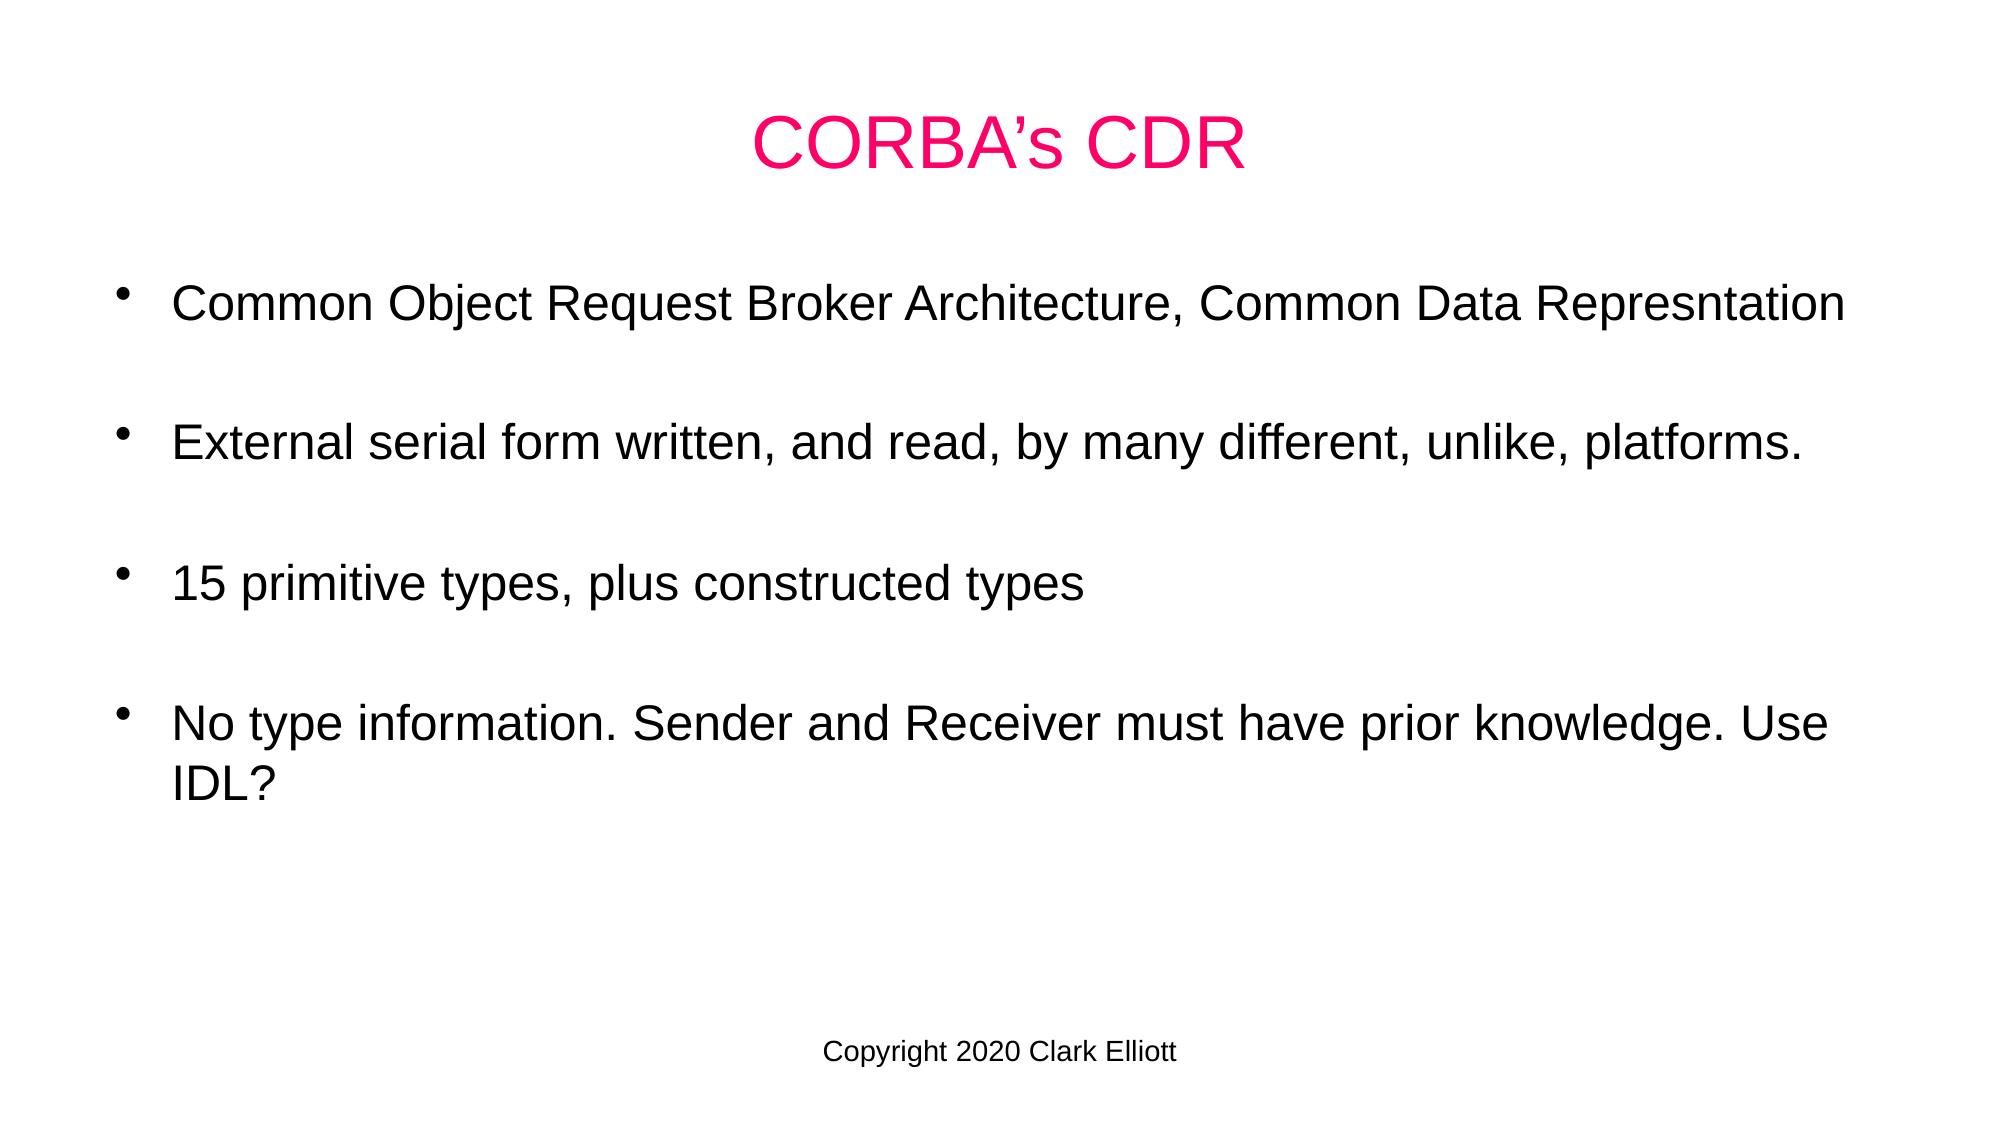

CORBA’s CDR
Common Object Request Broker Architecture, Common Data Represntation

External serial form written, and read, by many different, unlike, platforms.

15 primitive types, plus constructed types

No type information. Sender and Receiver must have prior knowledge. Use IDL?
Copyright 2020 Clark Elliott